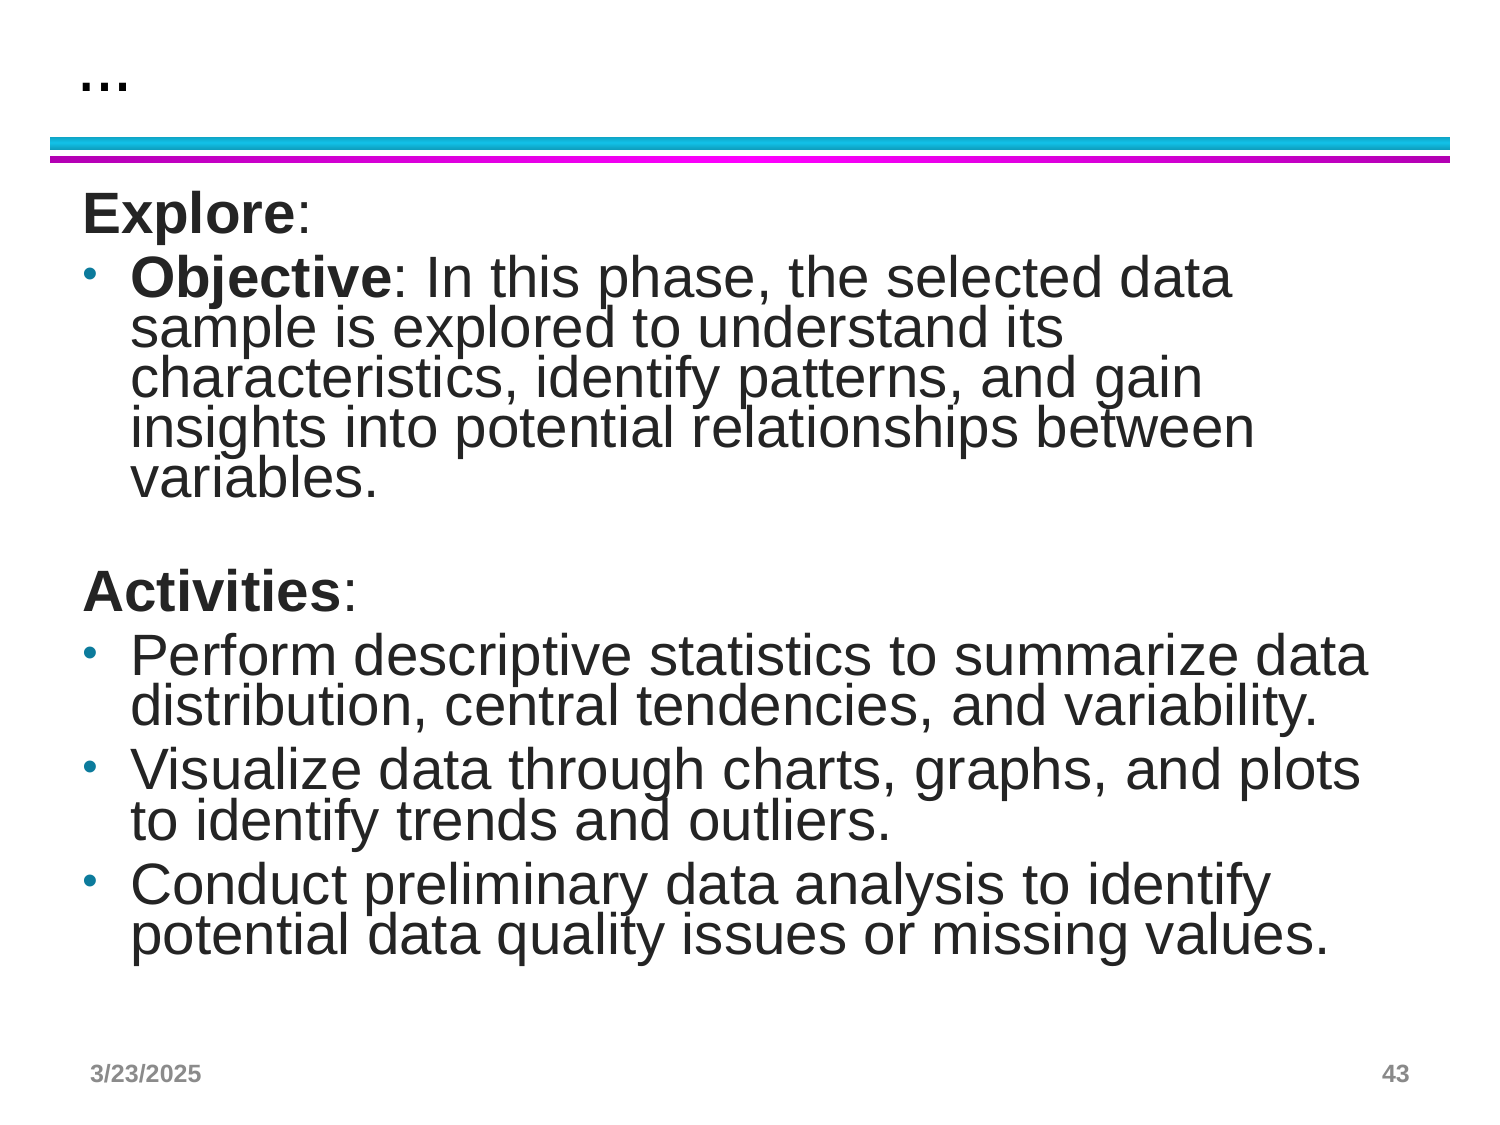

# …
Explore:
Objective: In this phase, the selected data sample is explored to understand its characteristics, identify patterns, and gain insights into potential relationships between variables.
Activities:
Perform descriptive statistics to summarize data distribution, central tendencies, and variability.
Visualize data through charts, graphs, and plots to identify trends and outliers.
Conduct preliminary data analysis to identify potential data quality issues or missing values.
3/23/2025
43